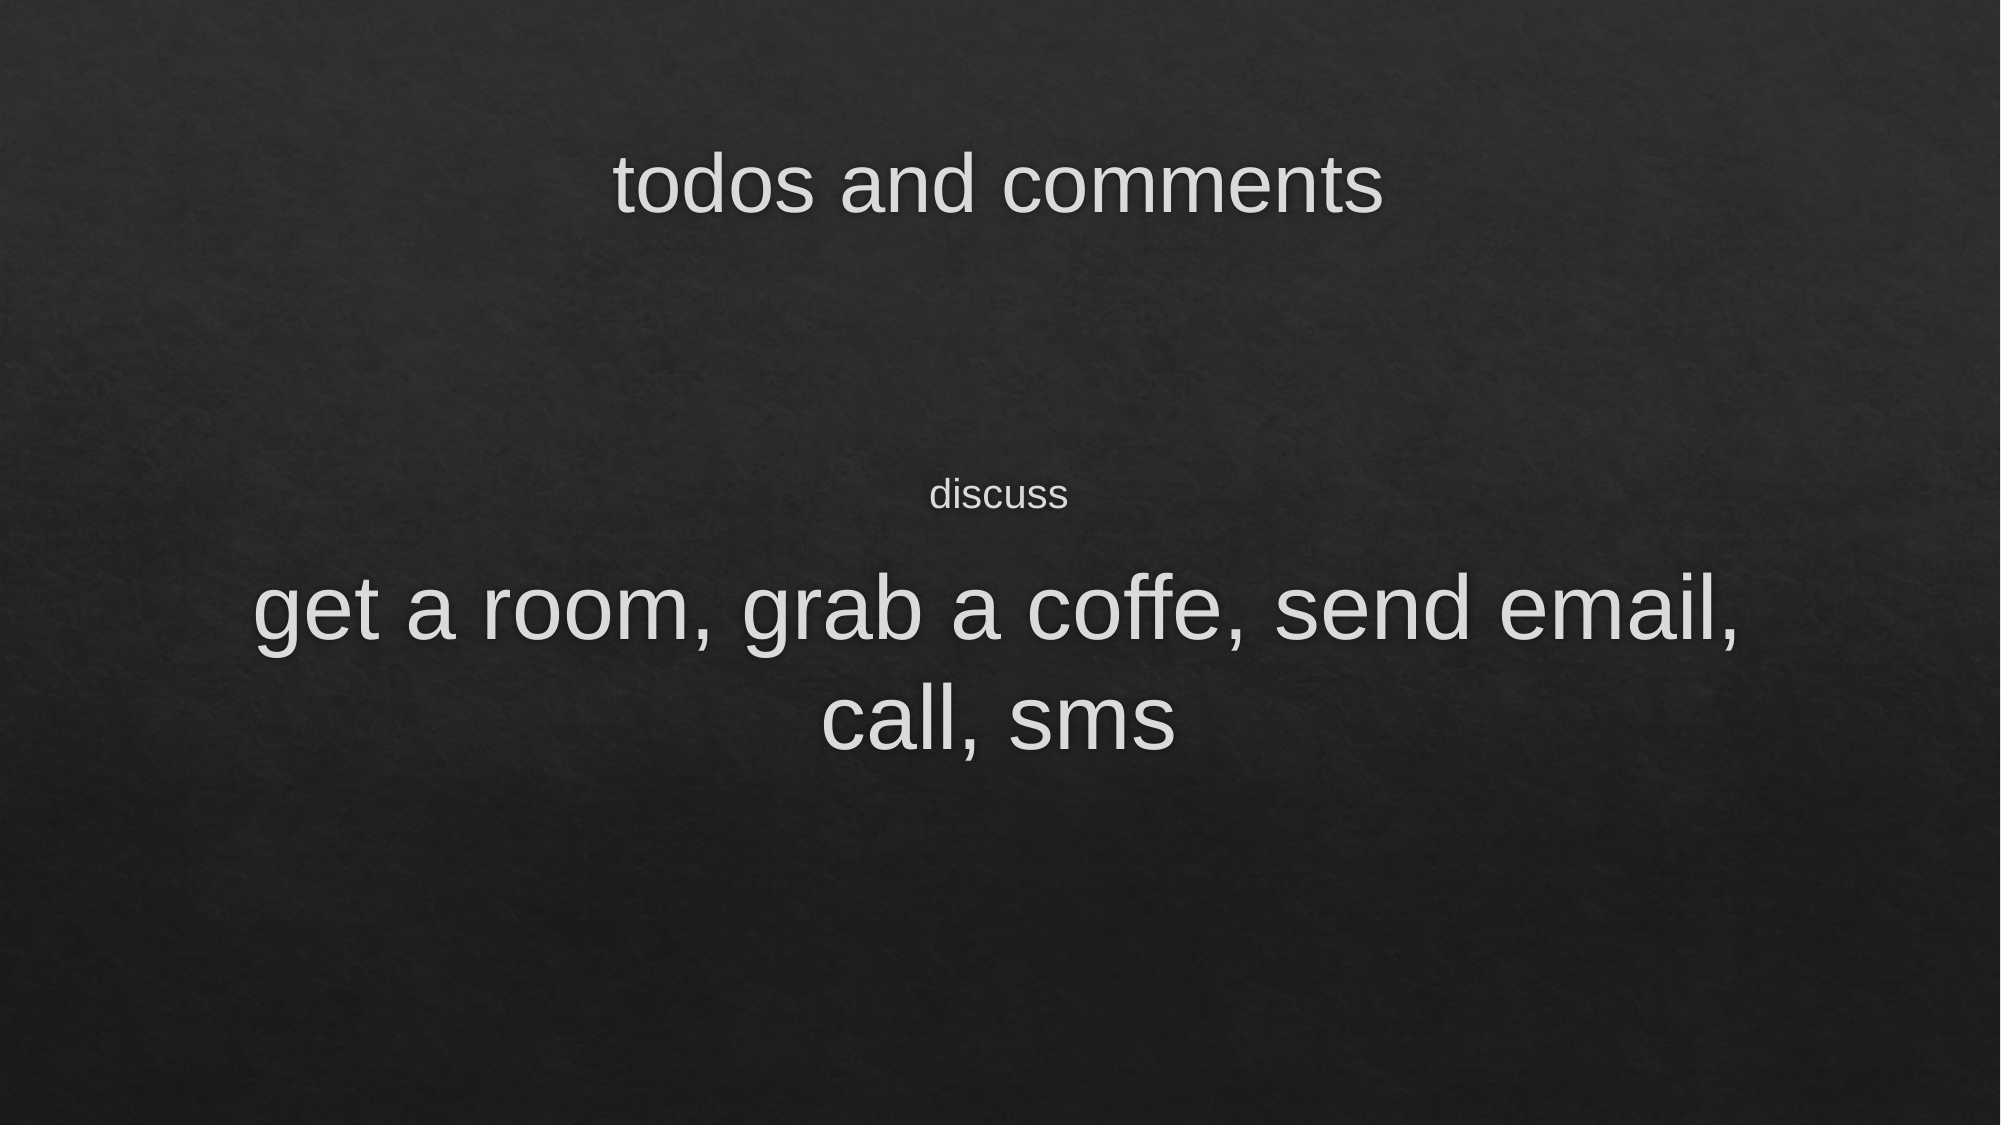

# todos and comments
discuss
get a room, grab a coffe, send email, call, sms